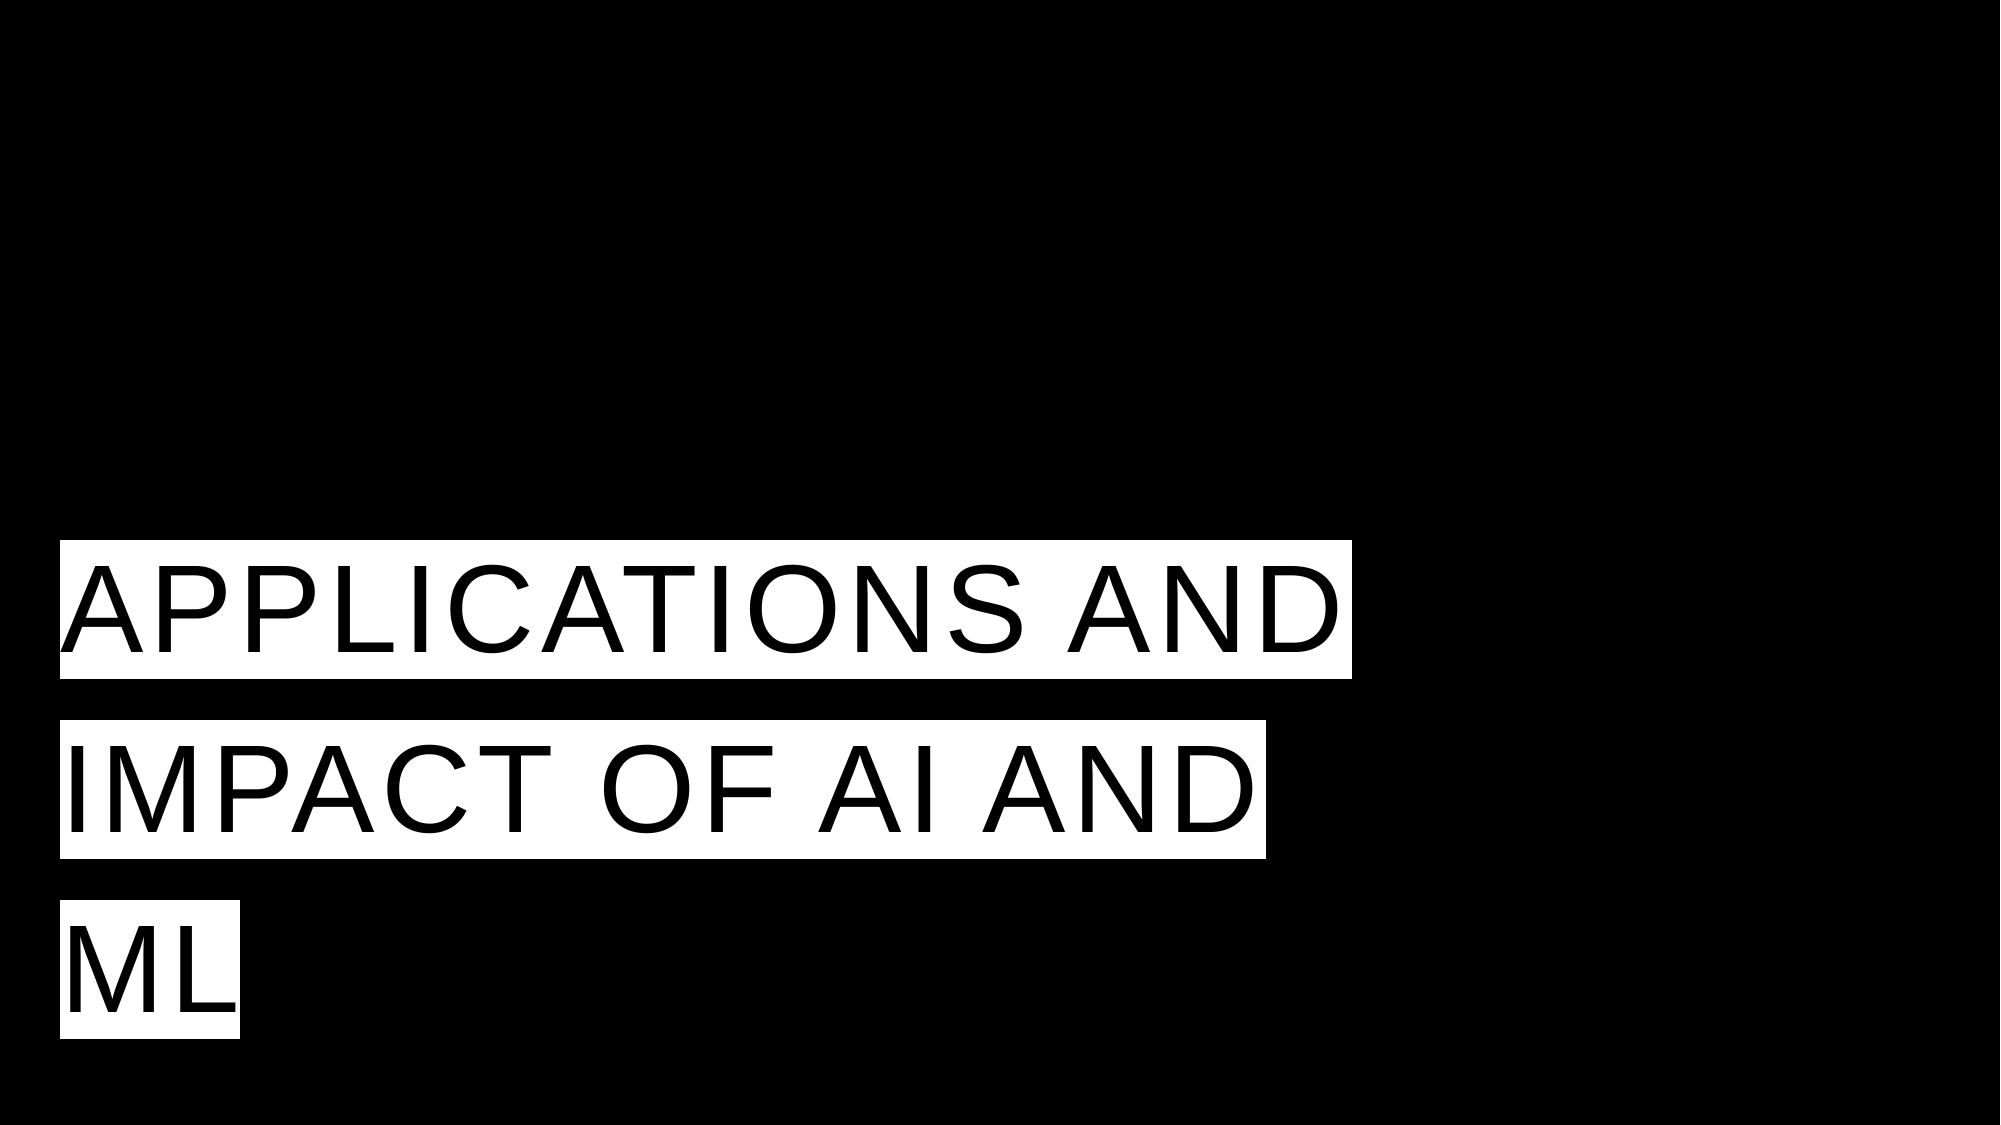

# Applications and Impact of AI and ML